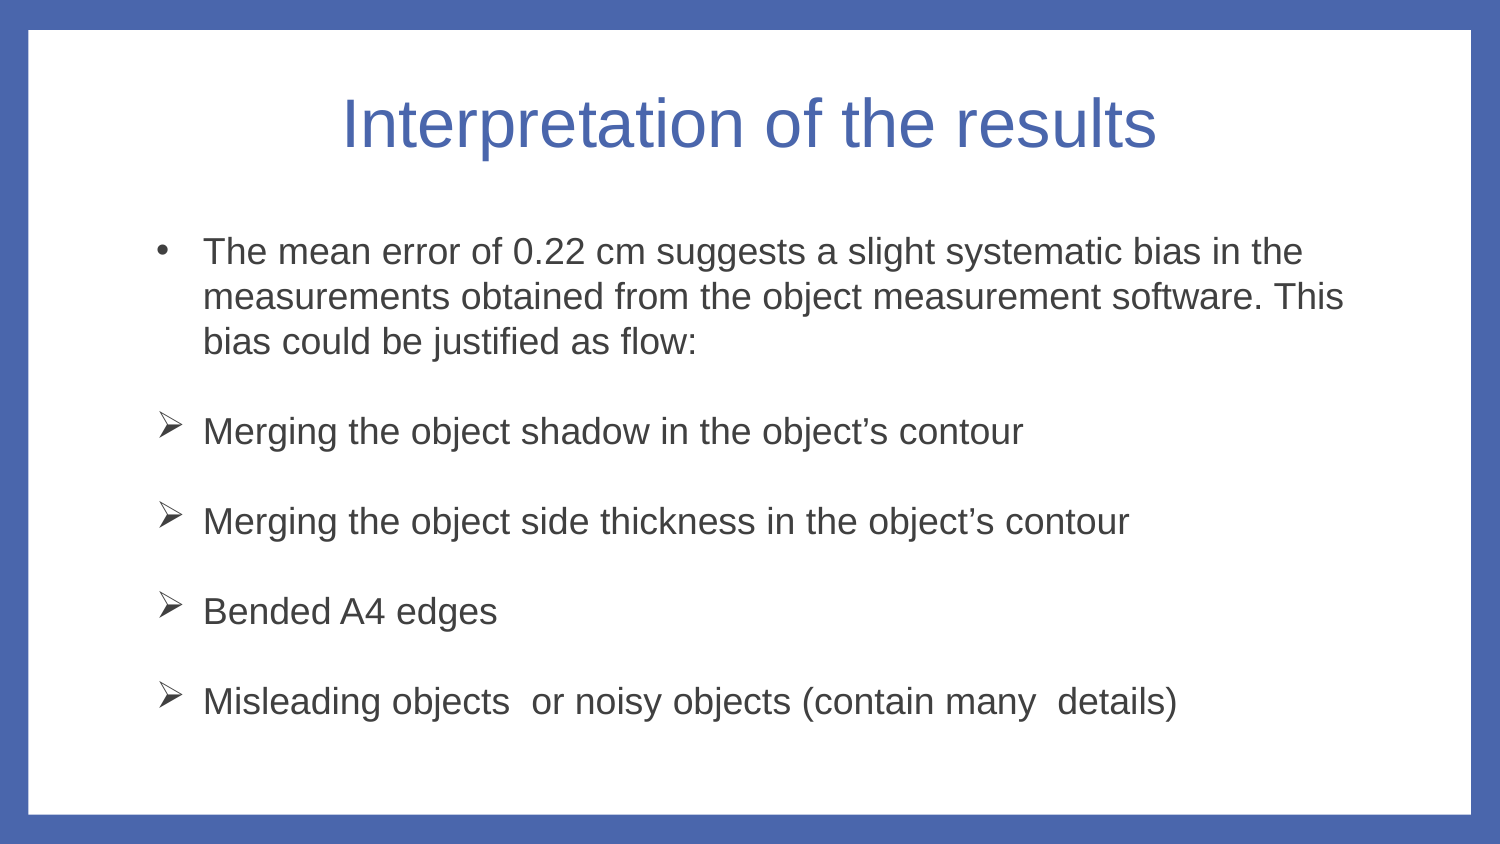

# Interpretation of the results
The mean error of 0.22 cm suggests a slight systematic bias in the measurements obtained from the object measurement software. This bias could be justified as flow:

Merging the object shadow in the object’s contour

Merging the object side thickness in the object’s contour

Bended A4 edges

Misleading objects  or noisy objects (contain many  details)